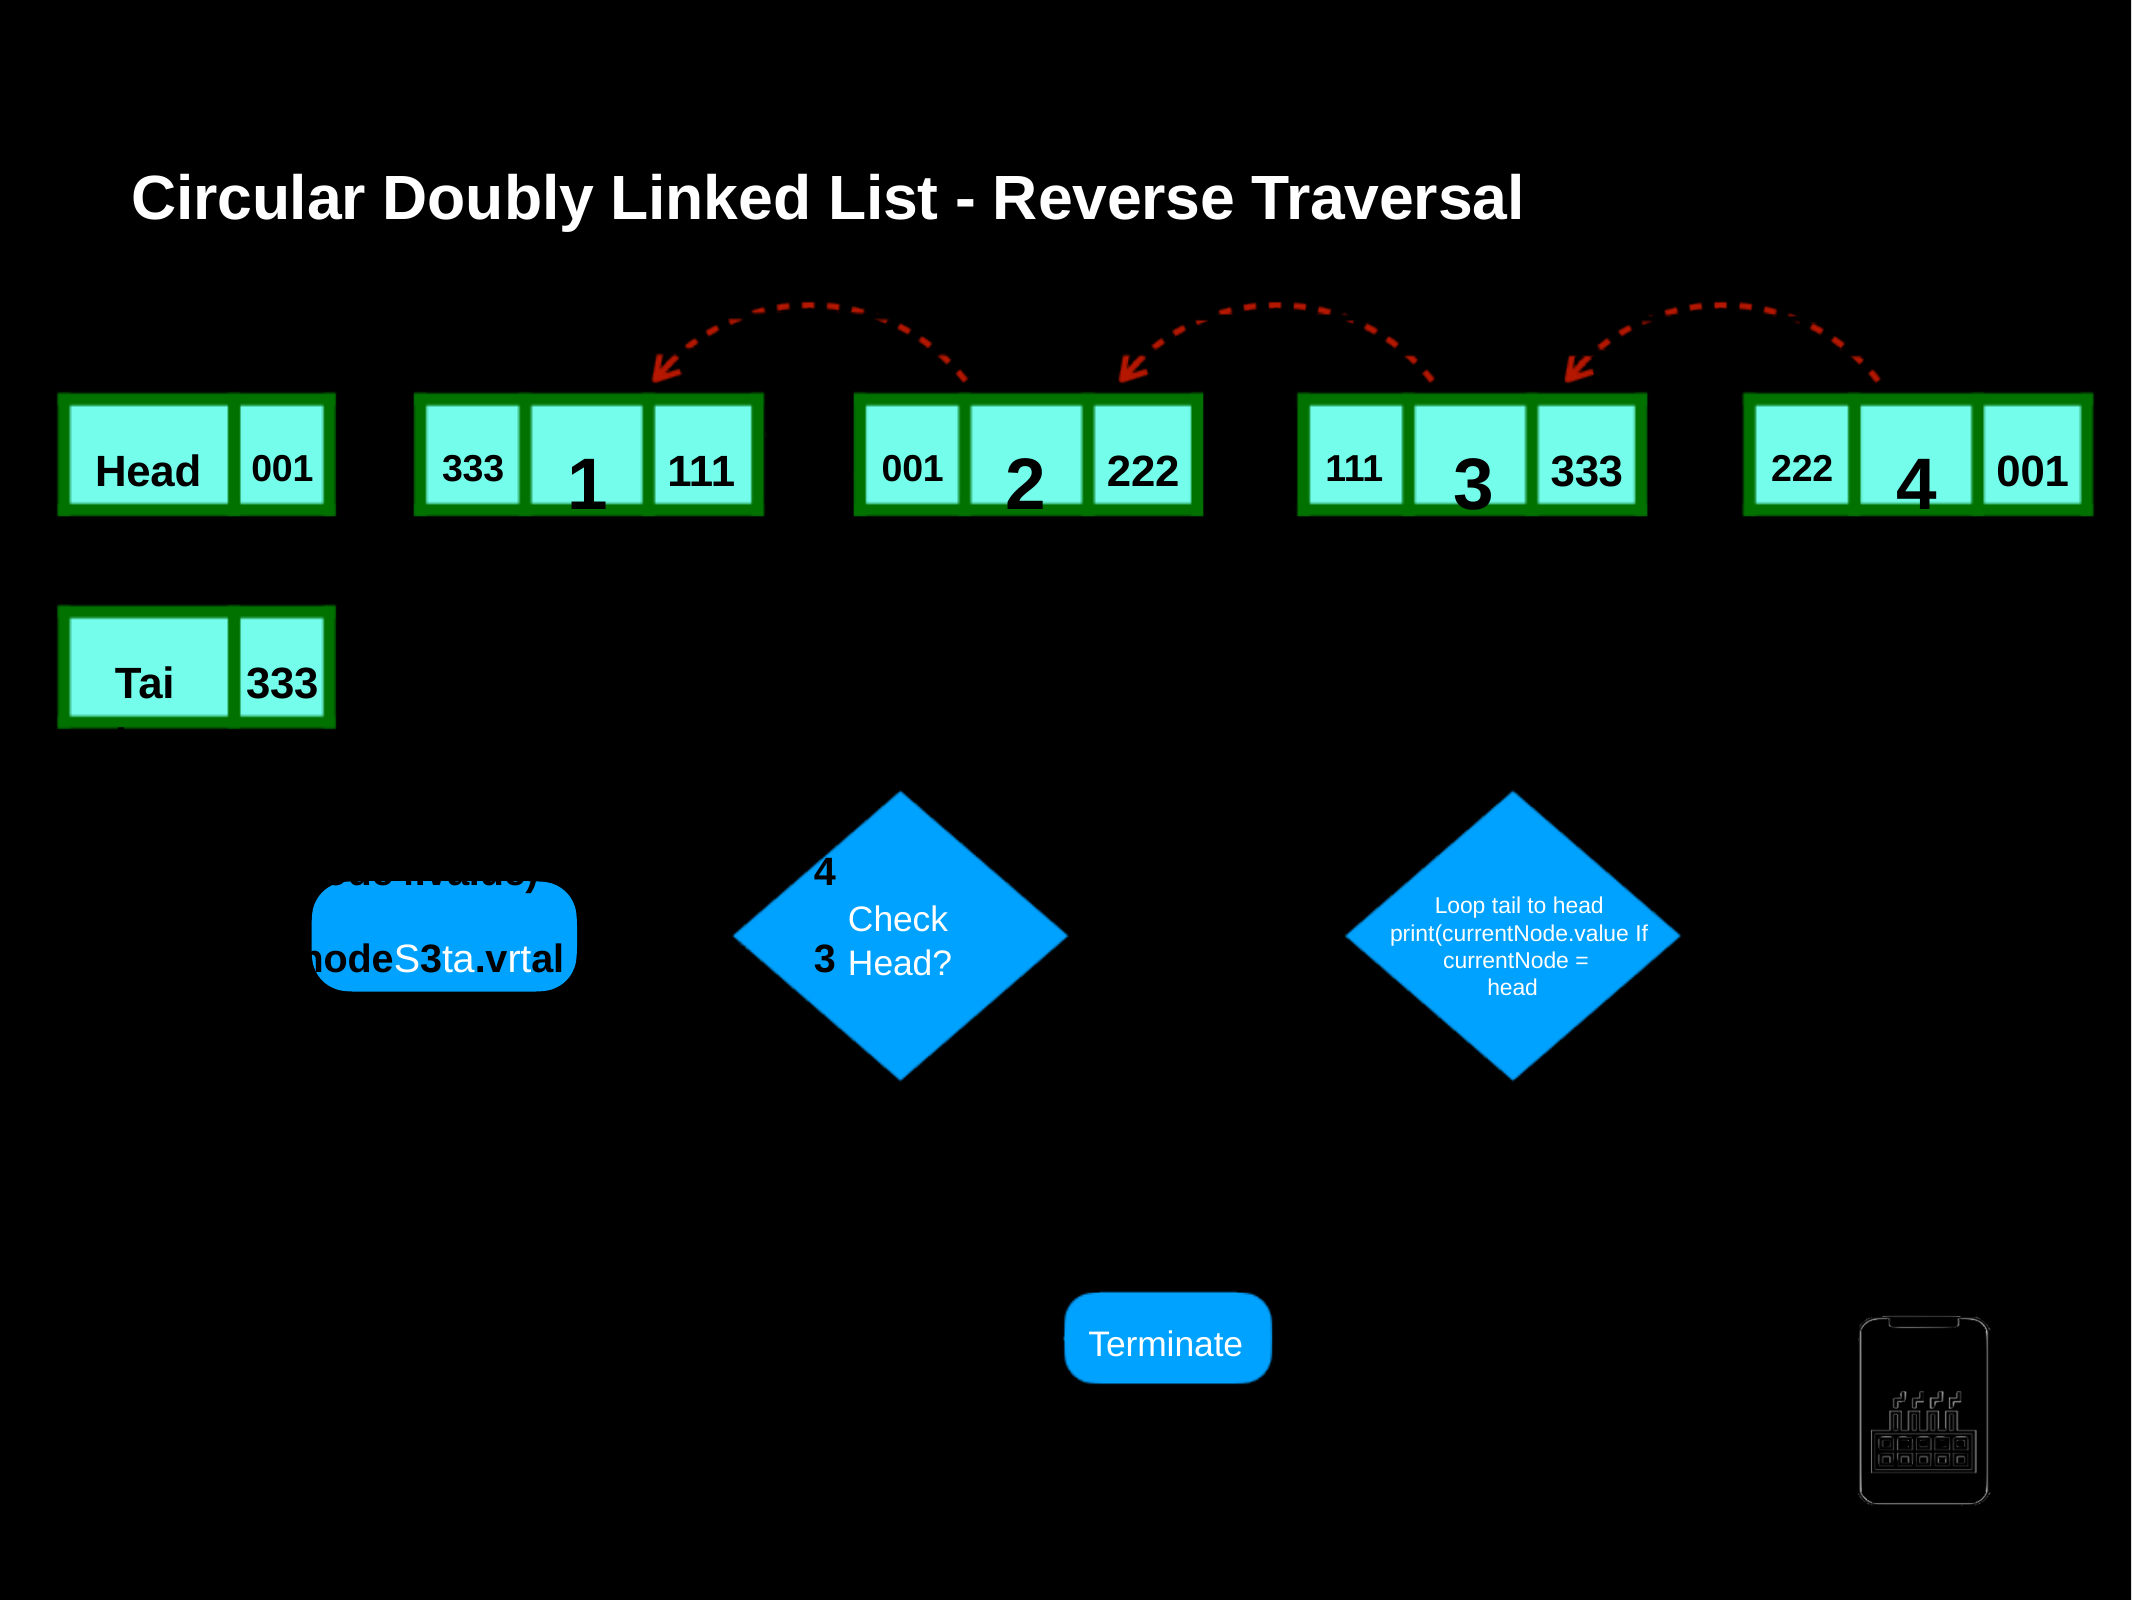

Circular Doubly Linked List - Reverse Traversal

1
2
111
3
222
4
Head
111
222
333
001
001
333
001
111
222
001
333
Tail
333
No
print(node4.value) print(nodeS3ta.vrtalue) print(node2.value) print(node1.value)
4 3 2 1

Yes
Loop tail to head print(currentNode.value If currentNode =
Check Head?
head

No
Yes

Terminate
AppMillers
www.appmillers.com